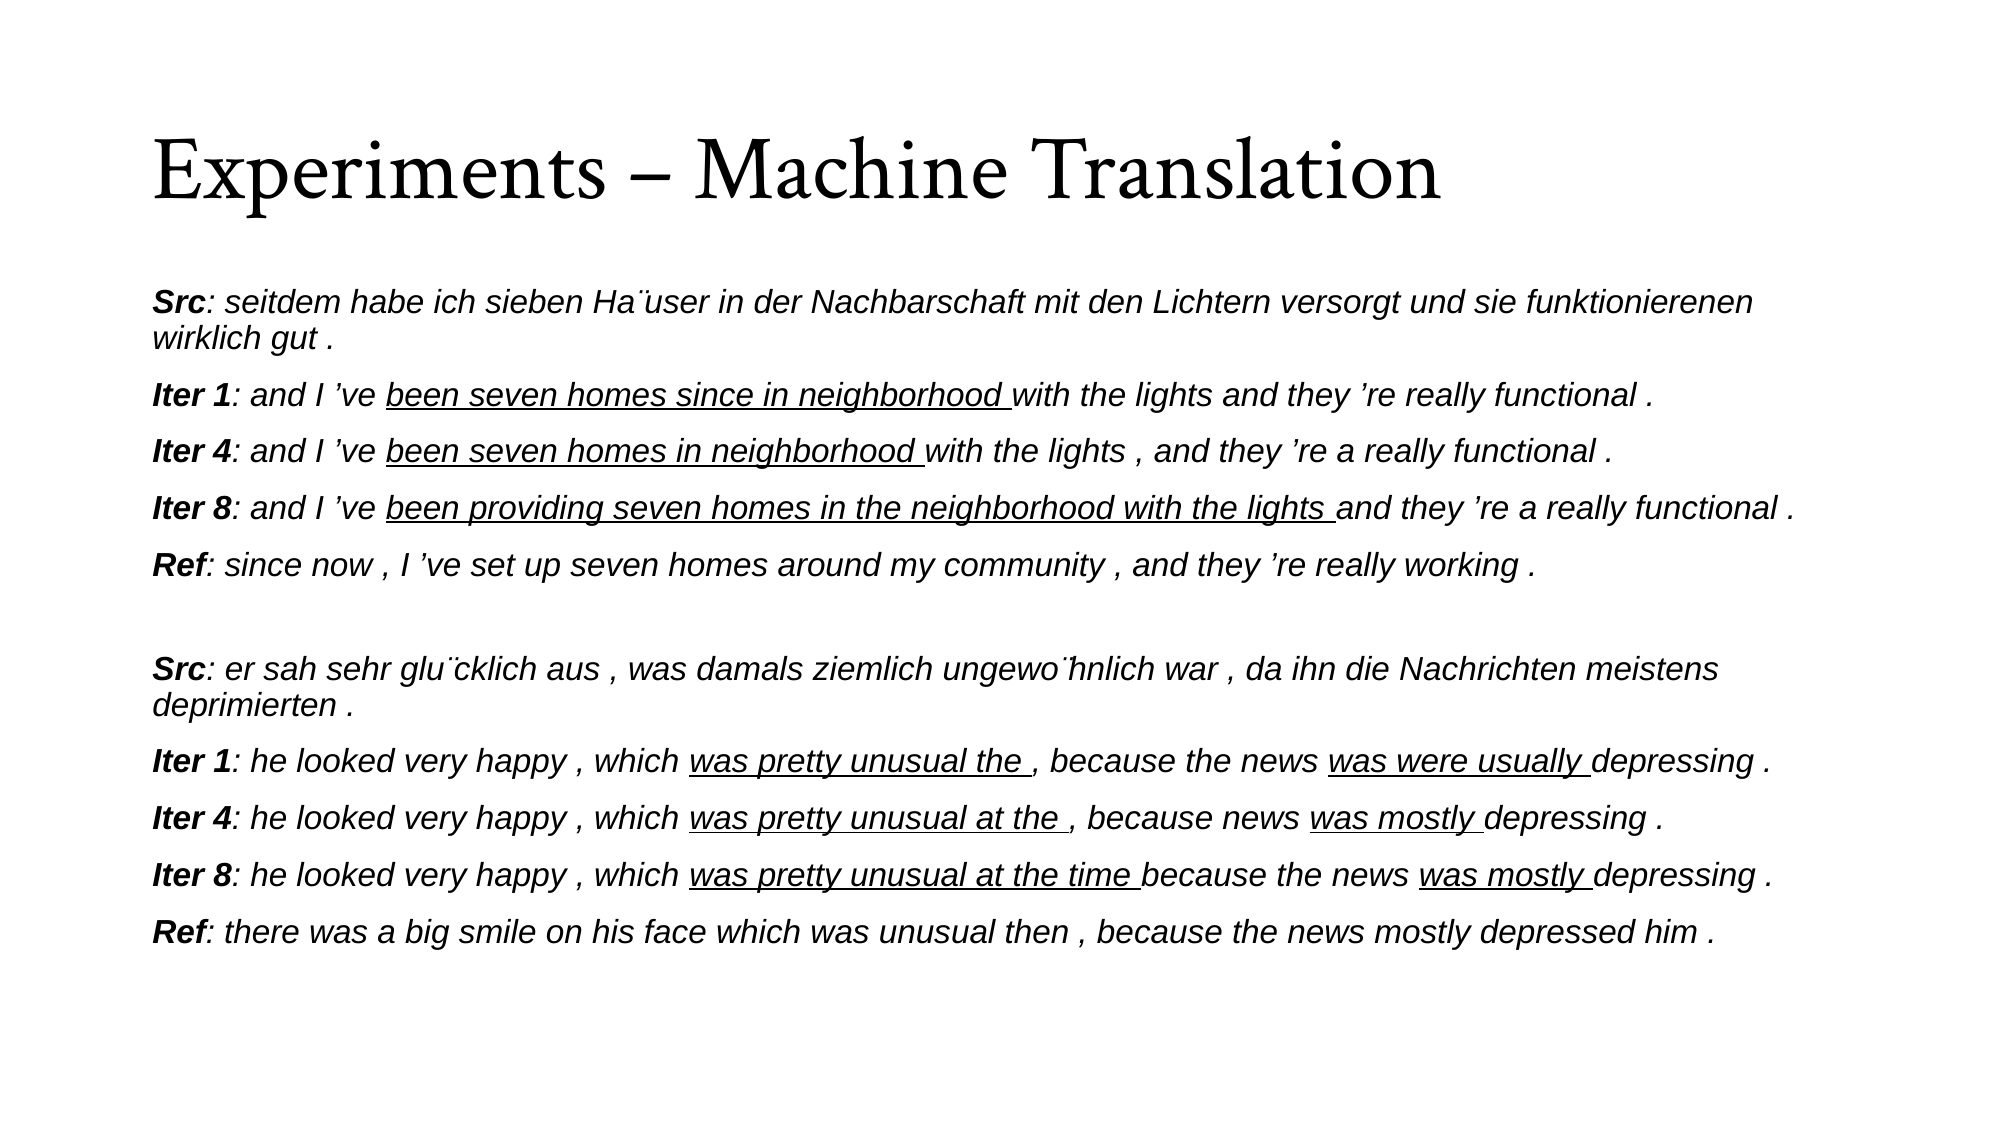

# Experiments – Machine Translation
Src: seitdem habe ich sieben Ha ̈user in der Nachbarschaft mit den Lichtern versorgt und sie funktionierenen wirklich gut .
Iter 1: and I ’ve been seven homes since in neighborhood with the lights and they ’re really functional .
Iter 4: and I ’ve been seven homes in neighborhood with the lights , and they ’re a really functional .
Iter 8: and I ’ve been providing seven homes in the neighborhood with the lights and they ’re a really functional .
Ref: since now , I ’ve set up seven homes around my community , and they ’re really working .
Src: er sah sehr glu ̈cklich aus , was damals ziemlich ungewo ̈hnlich war , da ihn die Nachrichten meistens deprimierten .
Iter 1: he looked very happy , which was pretty unusual the , because the news was were usually depressing .
Iter 4: he looked very happy , which was pretty unusual at the , because news was mostly depressing .
Iter 8: he looked very happy , which was pretty unusual at the time because the news was mostly depressing .
Ref: there was a big smile on his face which was unusual then , because the news mostly depressed him .